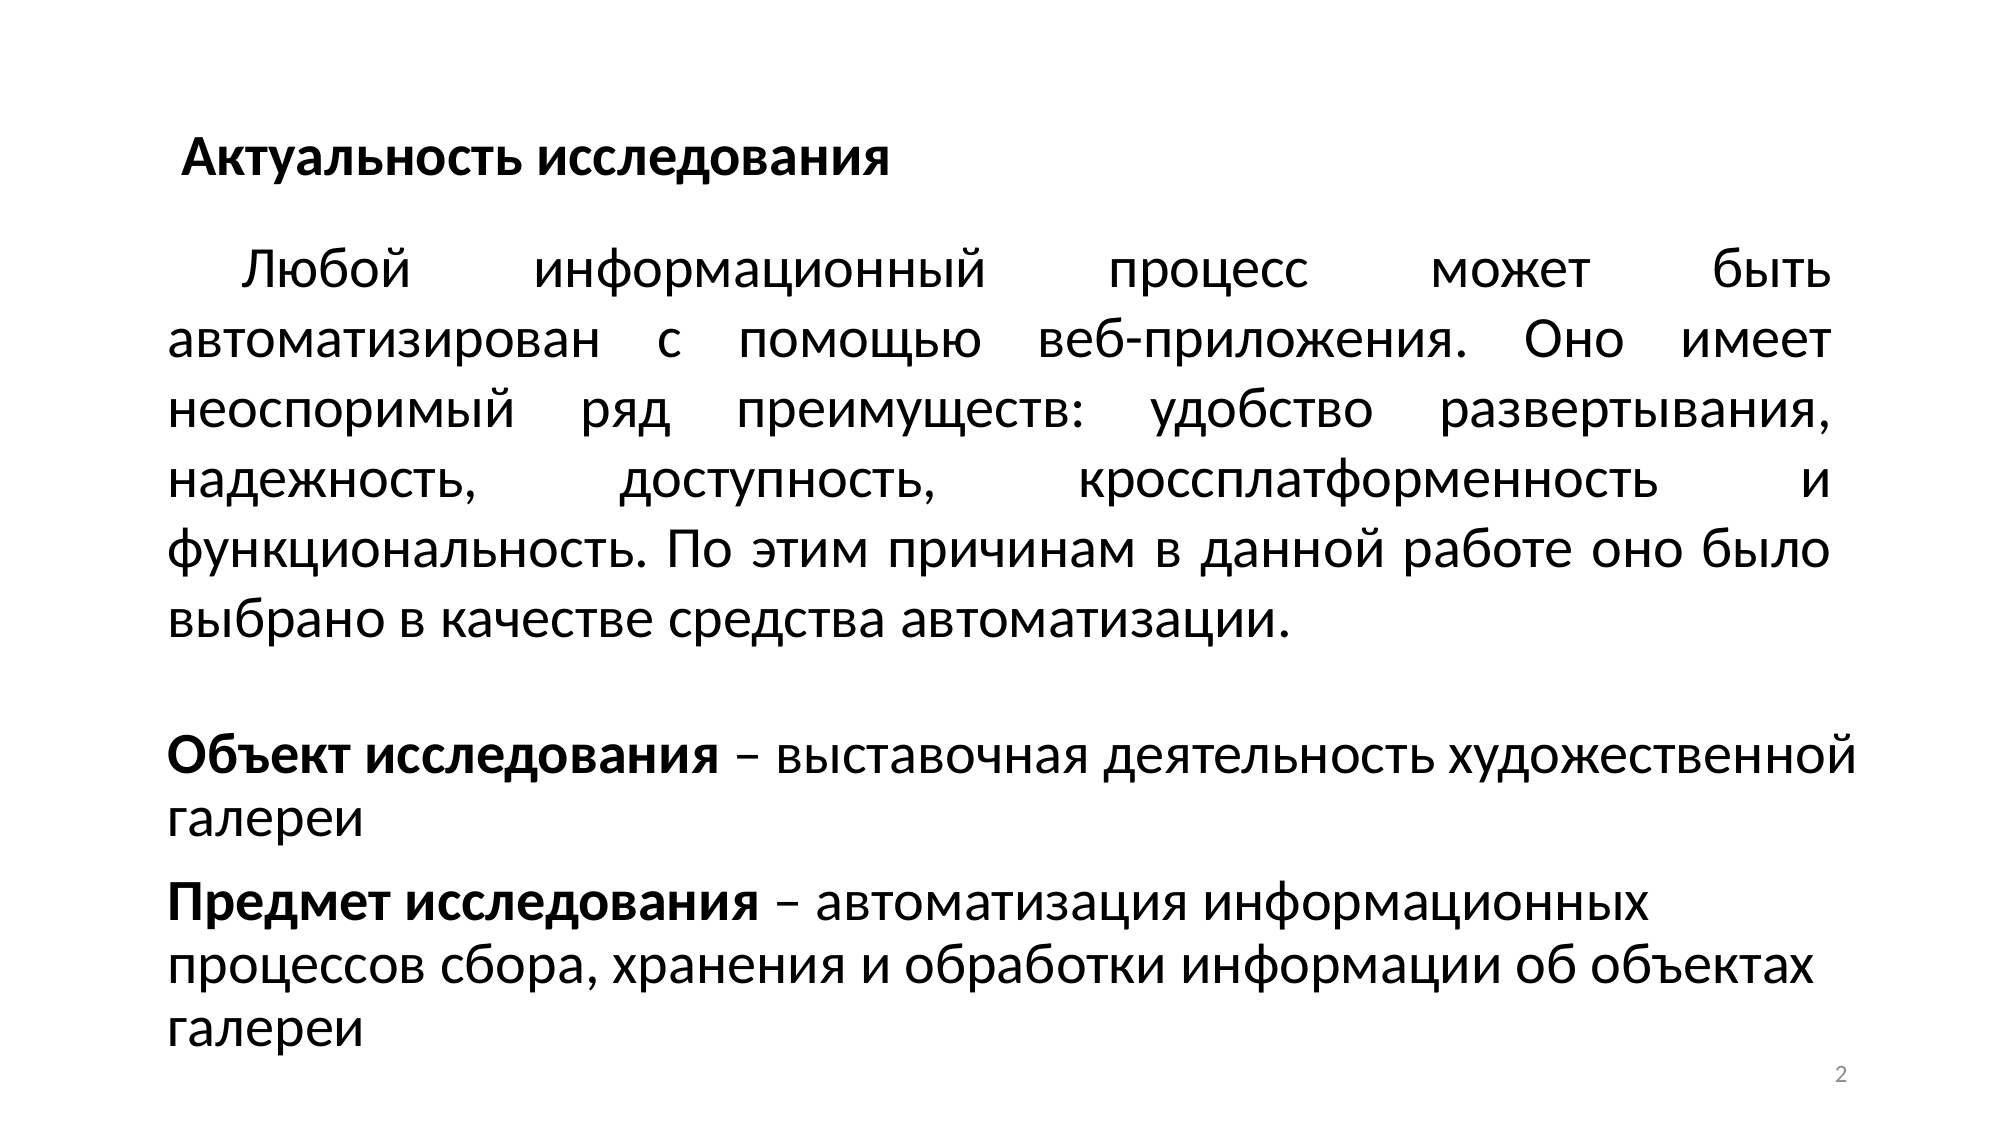

# Актуальность исследования
Любой информационный процесс может быть автоматизирован с помощью веб-приложения. Оно имеет неоспоримый ряд преимуществ: удобство развертывания, надежность, доступность, кроссплатформенность и функциональность. По этим причинам в данной работе оно было выбрано в качестве средства автоматизации.
Объект исследования – выставочная деятельность художественной галереи
Предмет исследования – автоматизация информационных процессов сбора, хранения и обработки информации об объектах галереи
2